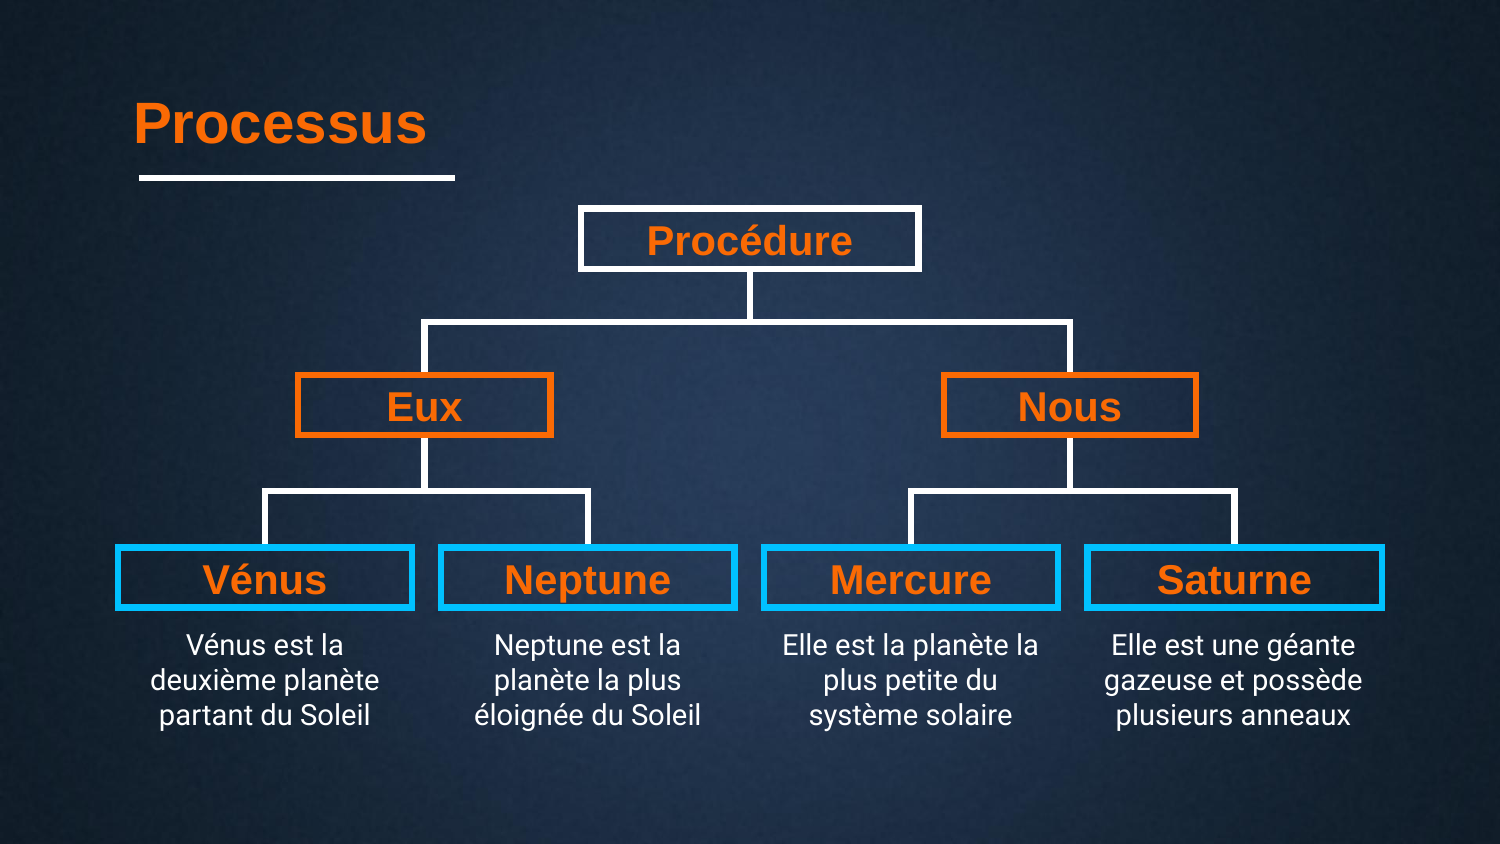

# Processus
Procédure
Eux
Nous
Vénus
Neptune
Mercure
Saturne
Vénus est la deuxième planète partant du Soleil
Neptune est la planète la plus éloignée du Soleil
Elle est la planète la plus petite du système solaire
Elle est une géante gazeuse et possède plusieurs anneaux